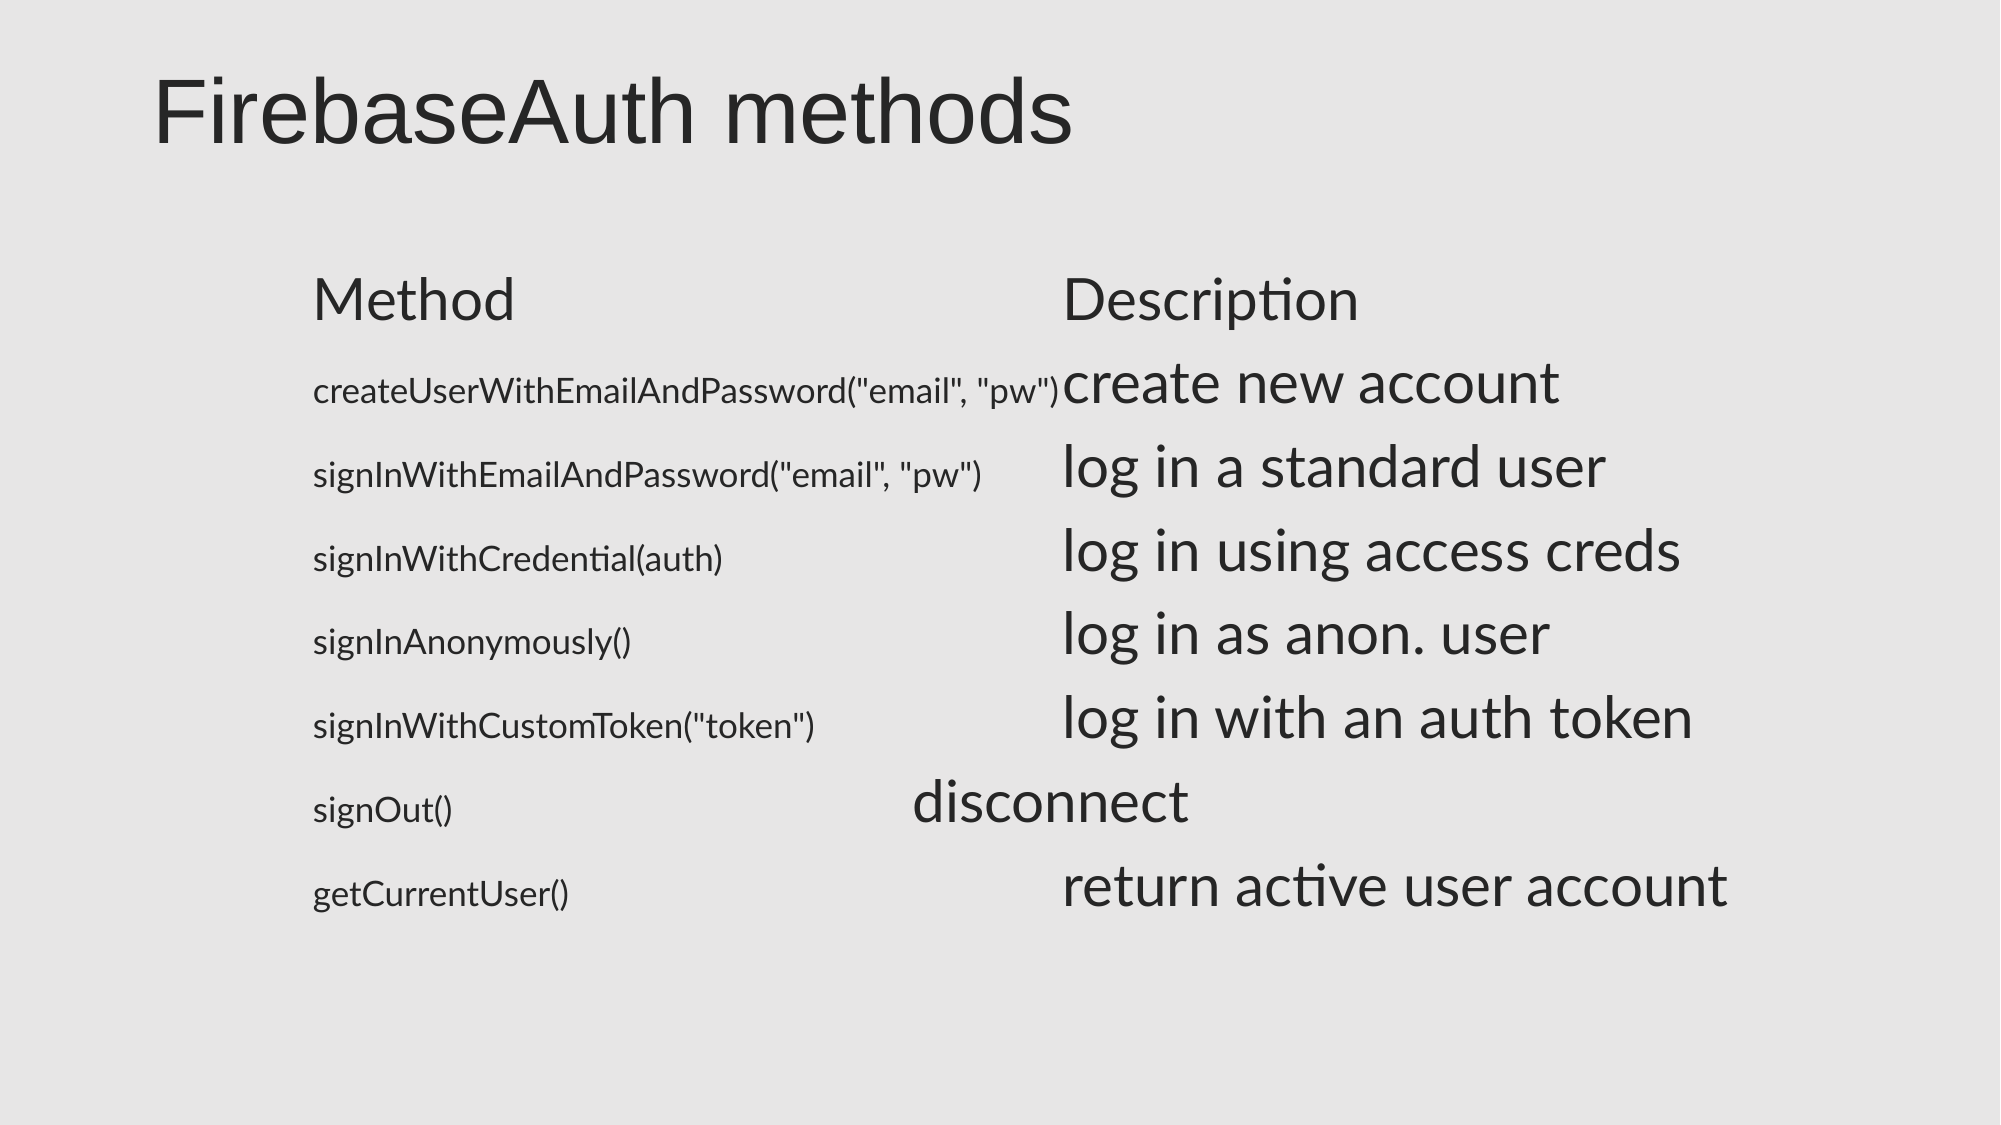

# FirebaseAuth methods
Method	 			Description
createUserWithEmailAndPassword("email", "pw")	create new account
signInWithEmailAndPassword("email", "pw")	log in a standard user
signInWithCredential(auth)			log in using access creds
signInAnonymously()			log in as anon. user
signInWithCustomToken("token")		log in with an auth token
signOut()				disconnect
getCurrentUser()				return active user account